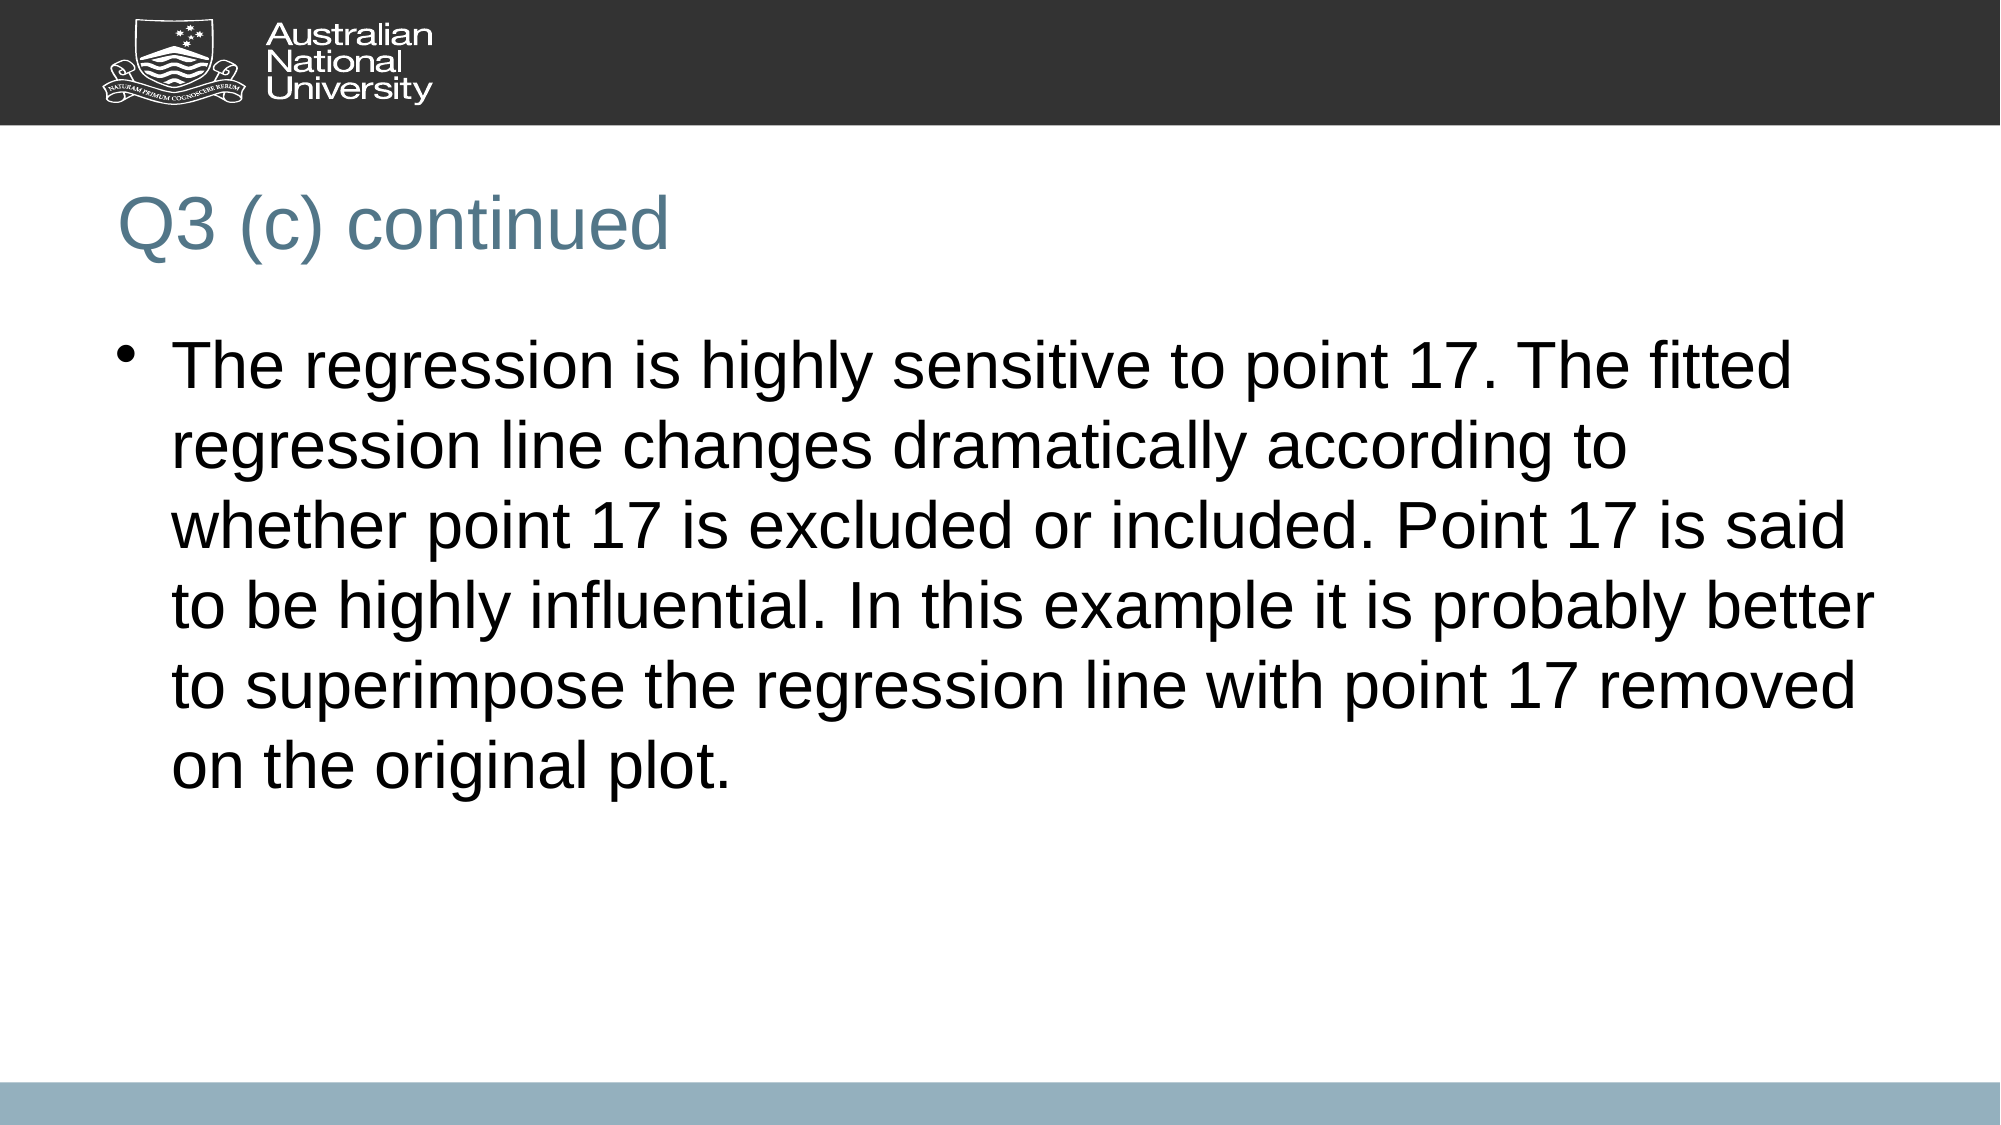

# Q3 (c) continued
The regression is highly sensitive to point 17. The fitted regression line changes dramatically according to whether point 17 is excluded or included. Point 17 is said to be highly influential. In this example it is probably better to superimpose the regression line with point 17 removed on the original plot.